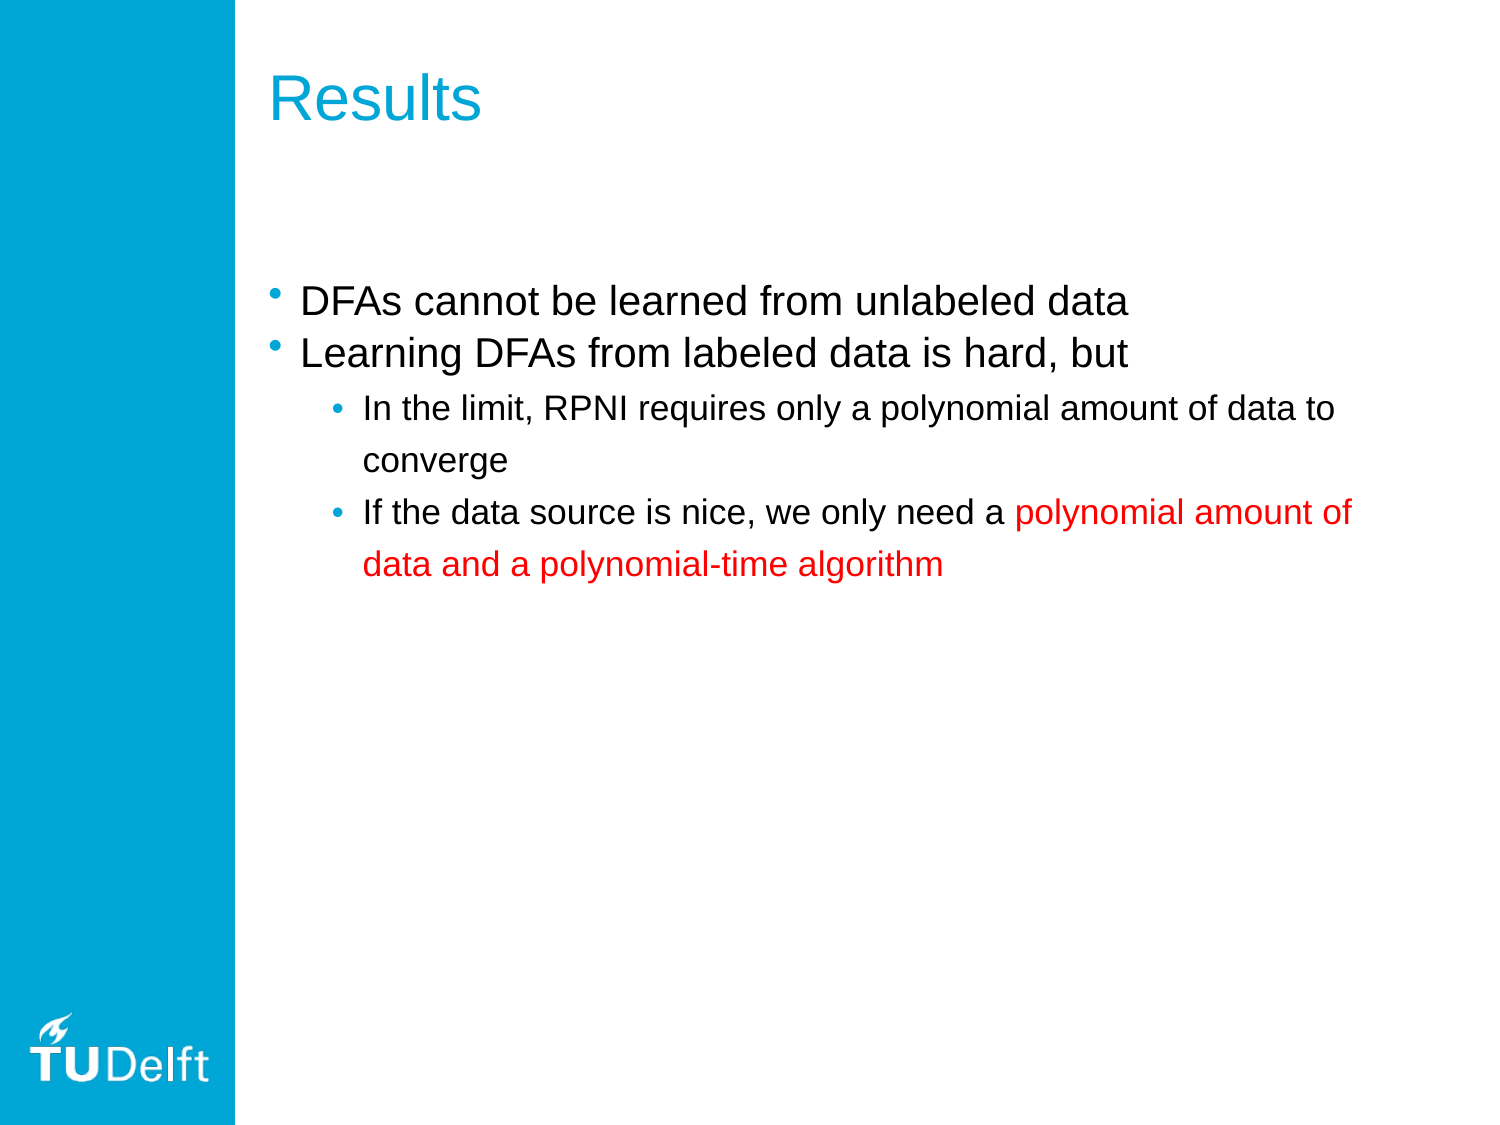

# Results
DFAs cannot be learned from unlabeled data
Learning DFAs from labeled data is hard, but
In the limit, RPNI requires only a polynomial amount of data to converge
If the data source is nice, we only need a polynomial amount of data and a polynomial-time algorithm